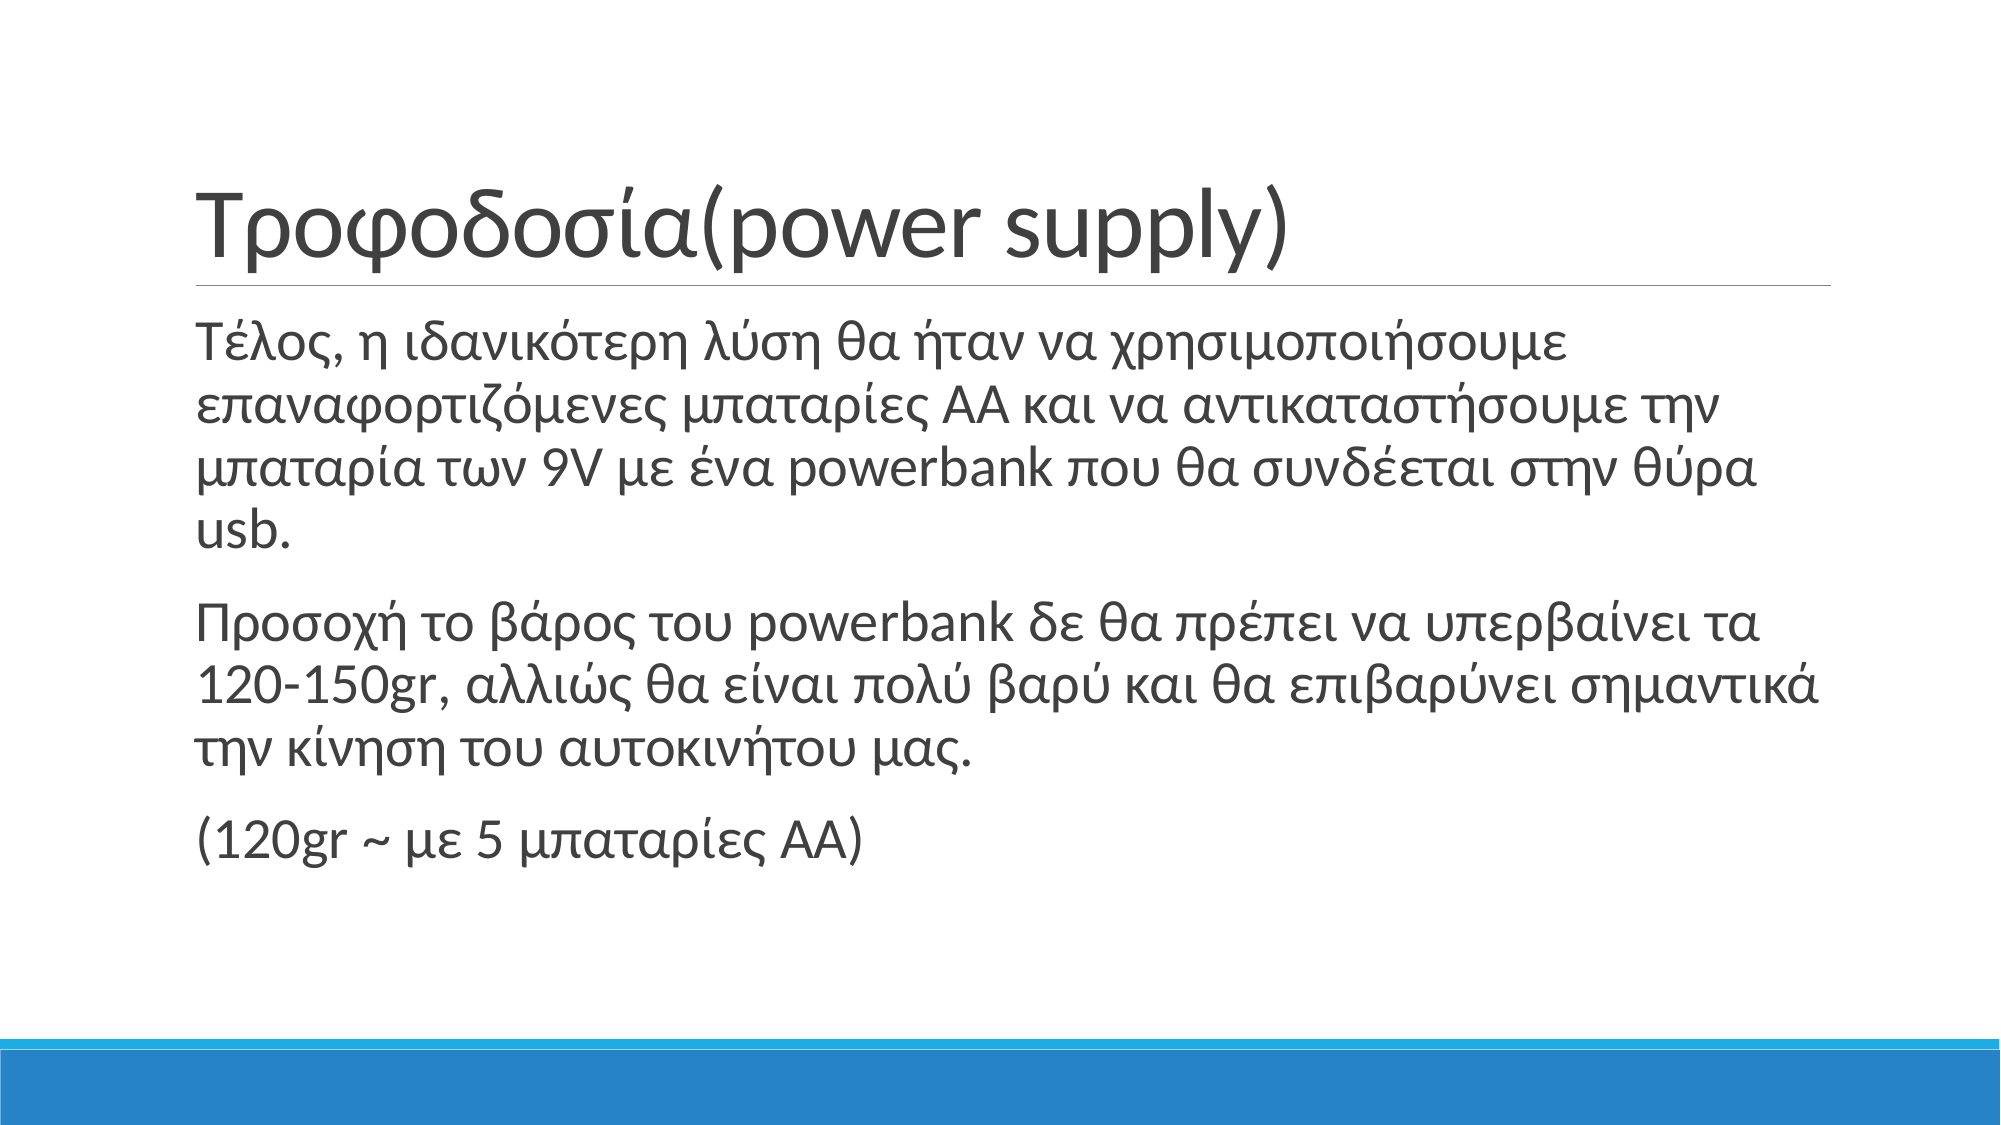

# Τροφοδοσία(power supply)
Τέλος, η ιδανικότερη λύση θα ήταν να χρησιμοποιήσουμε επαναφορτιζόμενες μπαταρίες ΑΑ και να αντικαταστήσουμε την μπαταρία των 9V με ένα powerbank που θα συνδέεται στην θύρα usb.
Προσοχή το βάρος του powerbank δε θα πρέπει να υπερβαίνει τα 120-150gr, αλλιώς θα είναι πολύ βαρύ και θα επιβαρύνει σημαντικά την κίνηση του αυτοκινήτου μας.
(120gr ~ με 5 μπαταρίες ΑΑ)